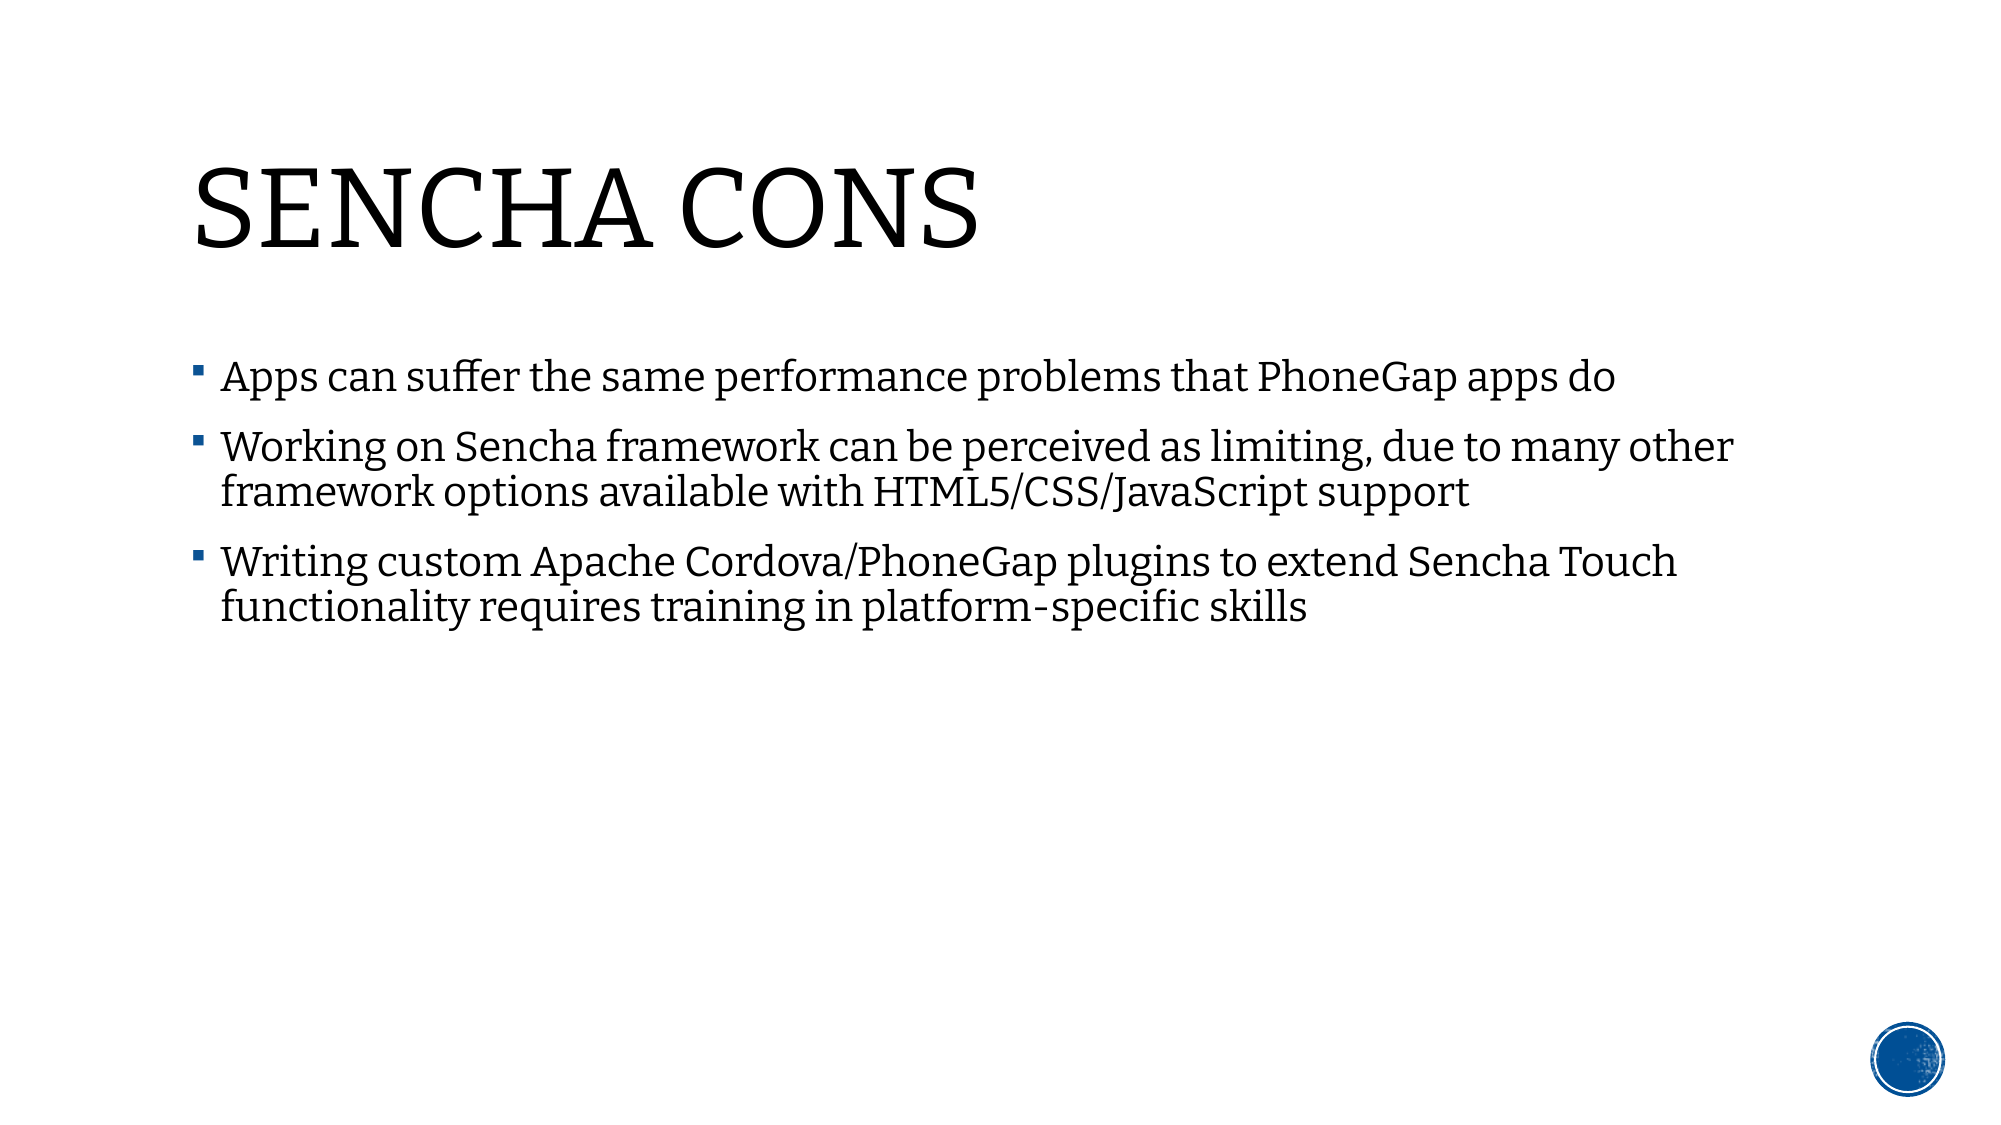

# Sencha CONS
Apps can suffer the same performance problems that PhoneGap apps do
Working on Sencha framework can be perceived as limiting, due to many other framework options available with HTML5/CSS/JavaScript support
Writing custom Apache Cordova/PhoneGap plugins to extend Sencha Touch functionality requires training in platform-specific skills